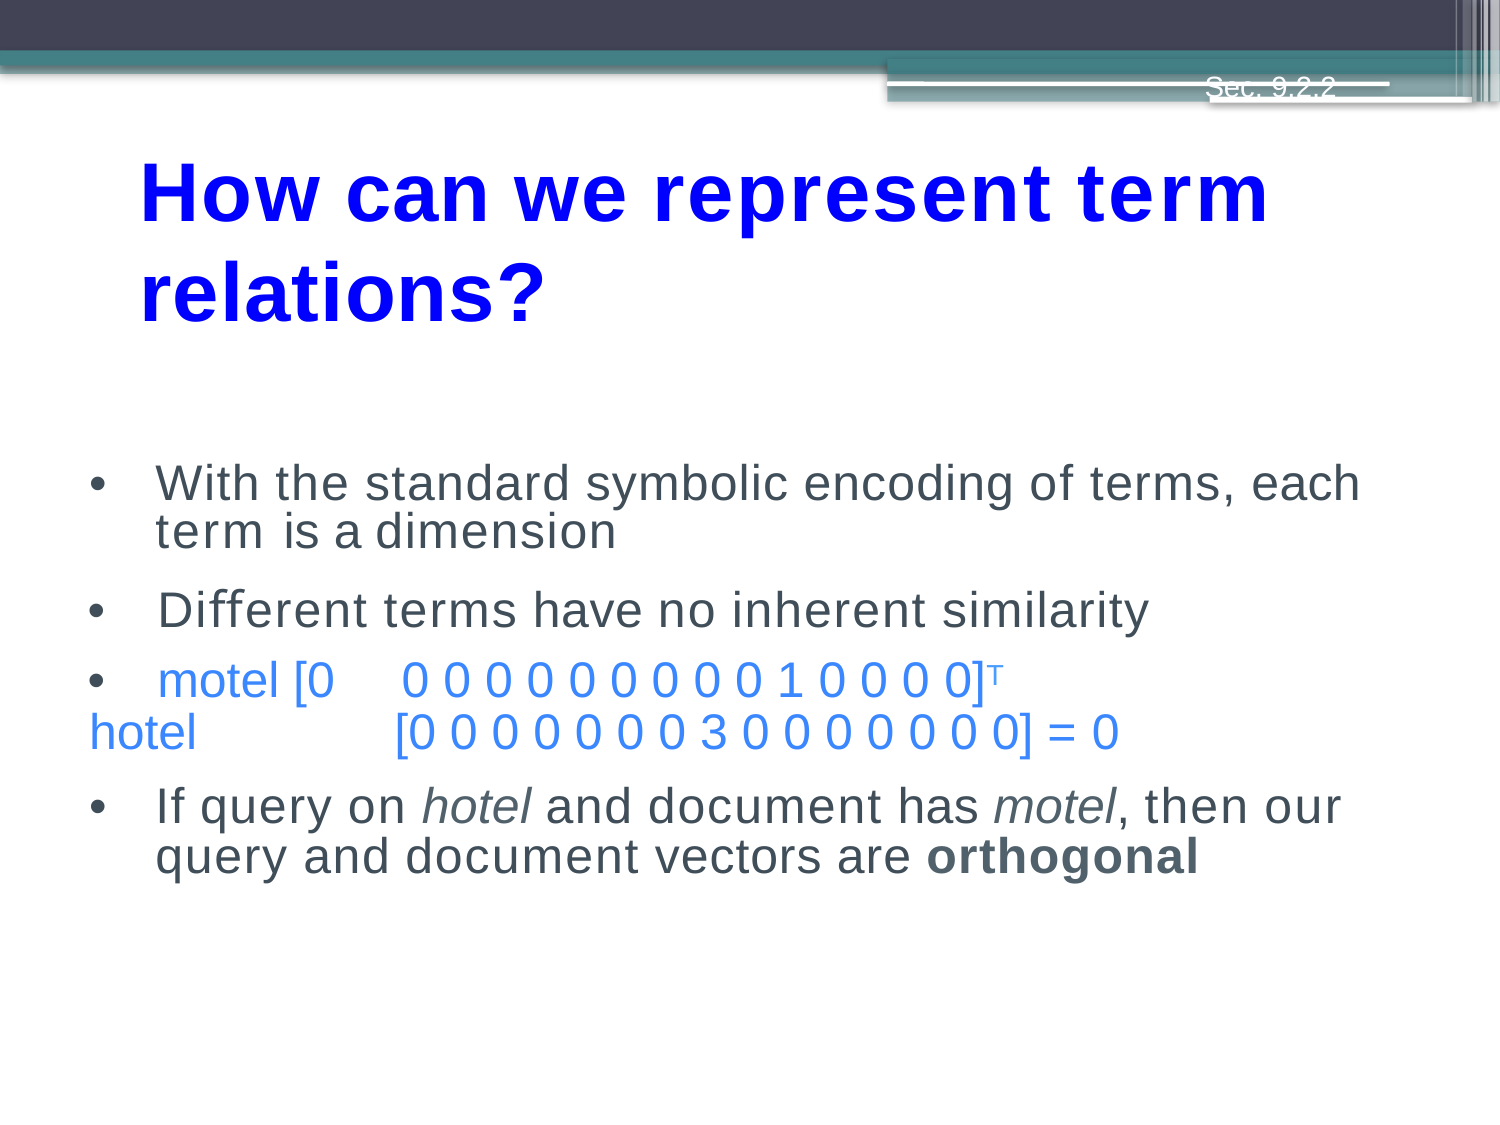

Sec. 9.2.2
# How can we represent term relations?
• 	With the standard symbolic encoding of terms, each  term is a dimension
• 	Diﬀerent terms have no inherent similarity
• 	motel [0	0 0 0 0 0 0 0 0 0 1 0 0 0 0]T
hotel	[0 0 0 0 0 0 0 3 0 0 0 0 0 0 0] = 0
• 	If query on hotel and document has motel, then our  query and document vectors are orthogonal